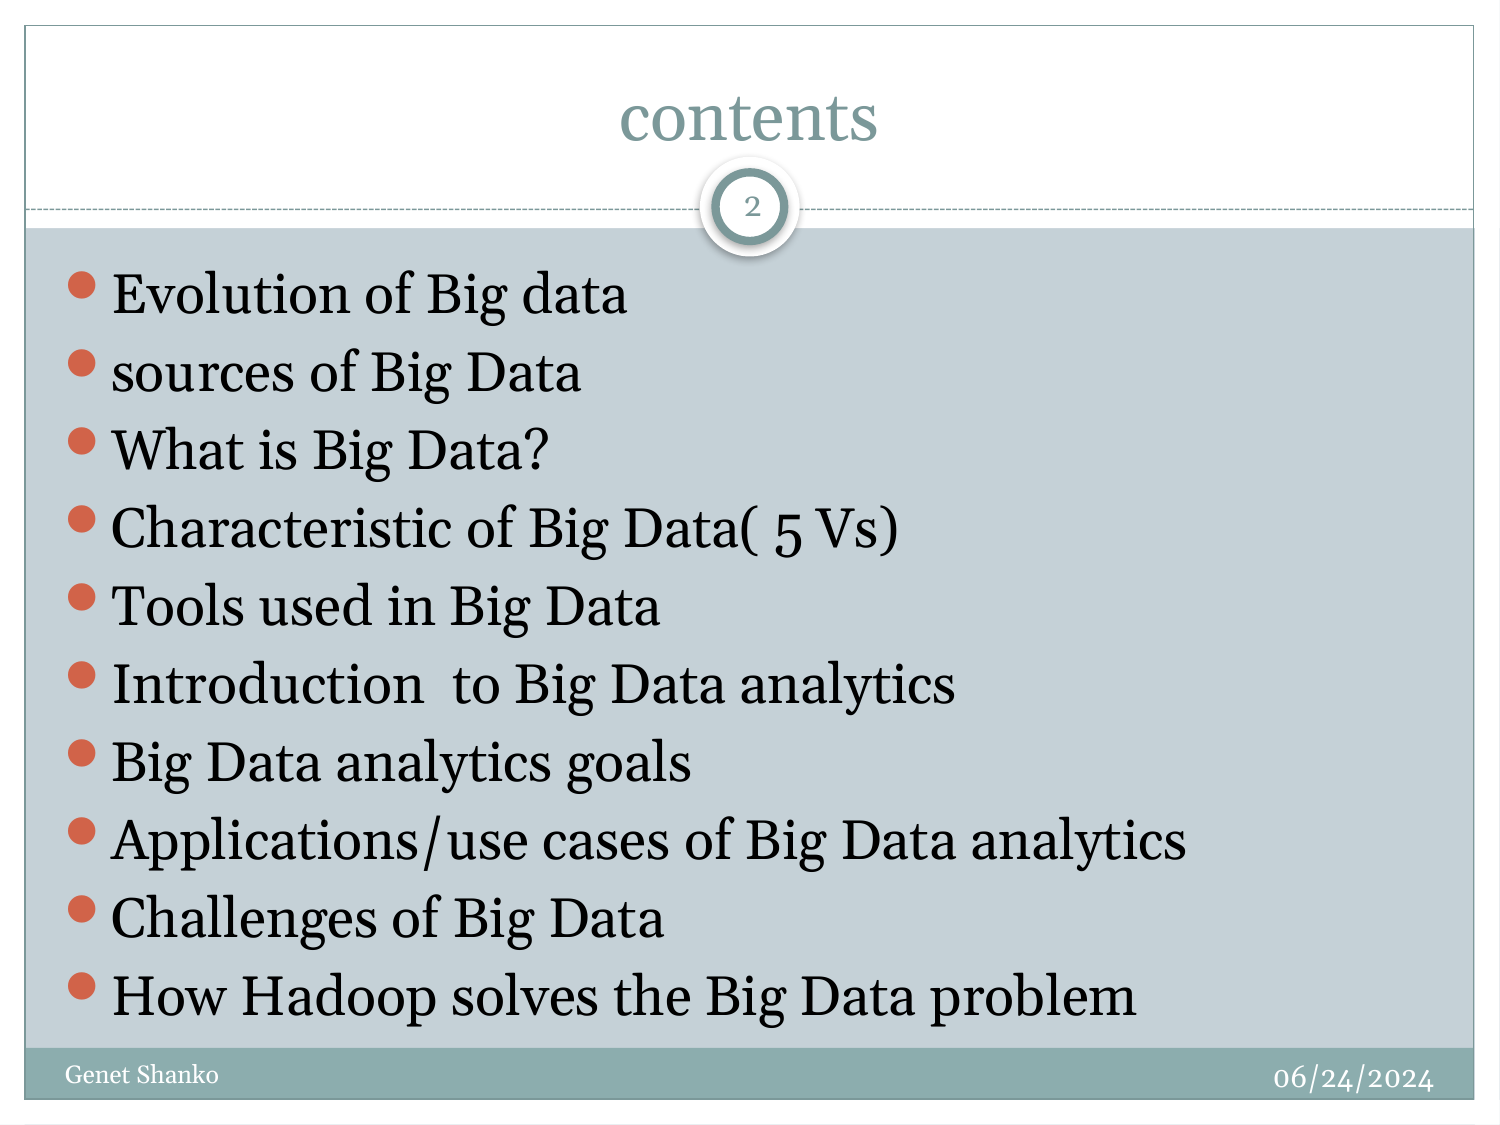

# contents
2
Evolution of Big data
sources of Big Data
What is Big Data?
Characteristic of Big Data( 5 Vs)
Tools used in Big Data
Introduction  to Big Data analytics
Big Data analytics goals
Applications/use cases of Big Data analytics
Challenges of Big Data
How Hadoop solves the Big Data problem
06/24/2024
Genet Shanko